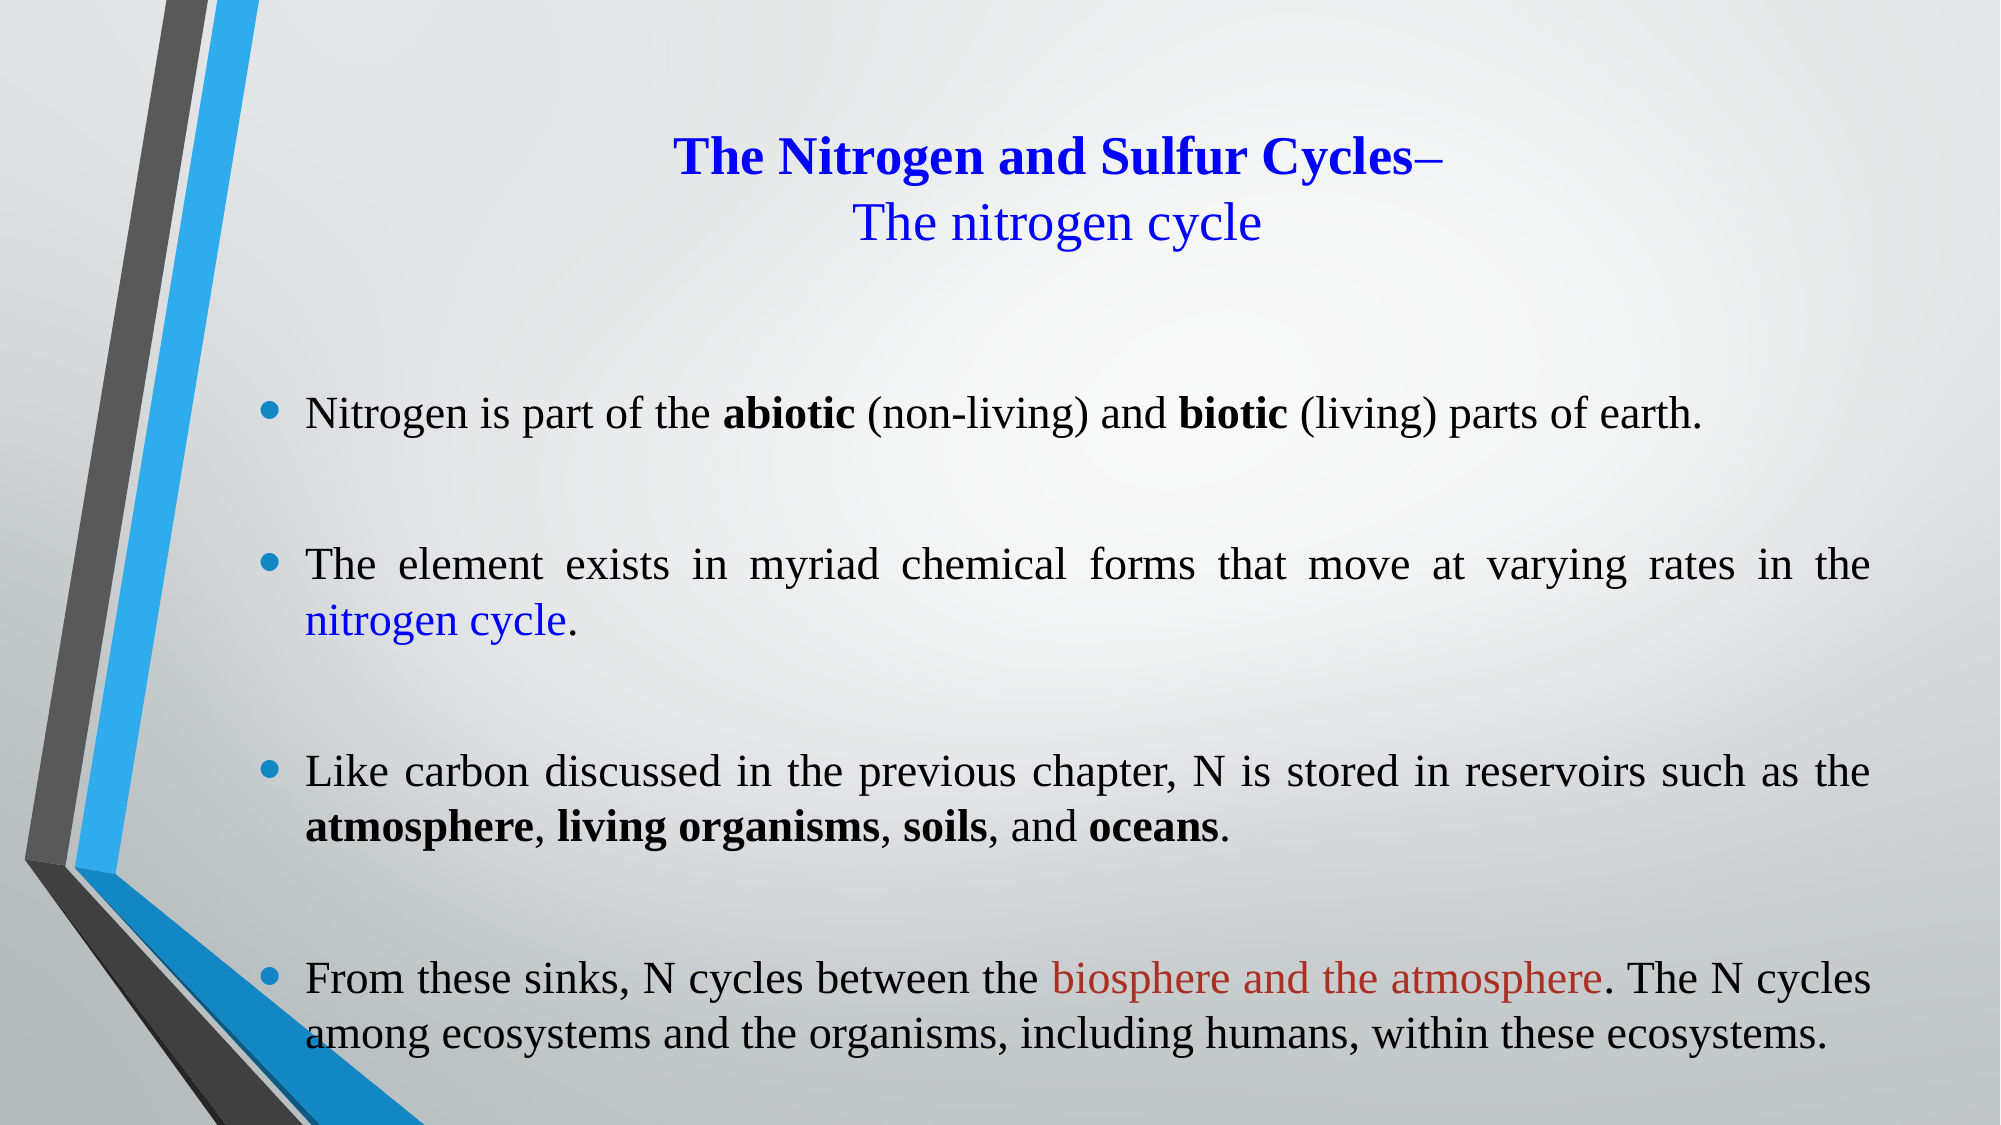

The Nitrogen and Sulfur Cycles–
The nitrogen cycle
Nitrogen is part of the abiotic (non-living) and biotic (living) parts of earth.

The element exists in myriad chemical forms that move at varying rates in the nitrogen cycle.

Like carbon discussed in the previous chapter, N is stored in reservoirs such as the atmosphere, living organisms, soils, and oceans.

From these sinks, N cycles between the biosphere and the atmosphere. The N cycles among ecosystems and the organisms, including humans, within these ecosystems.